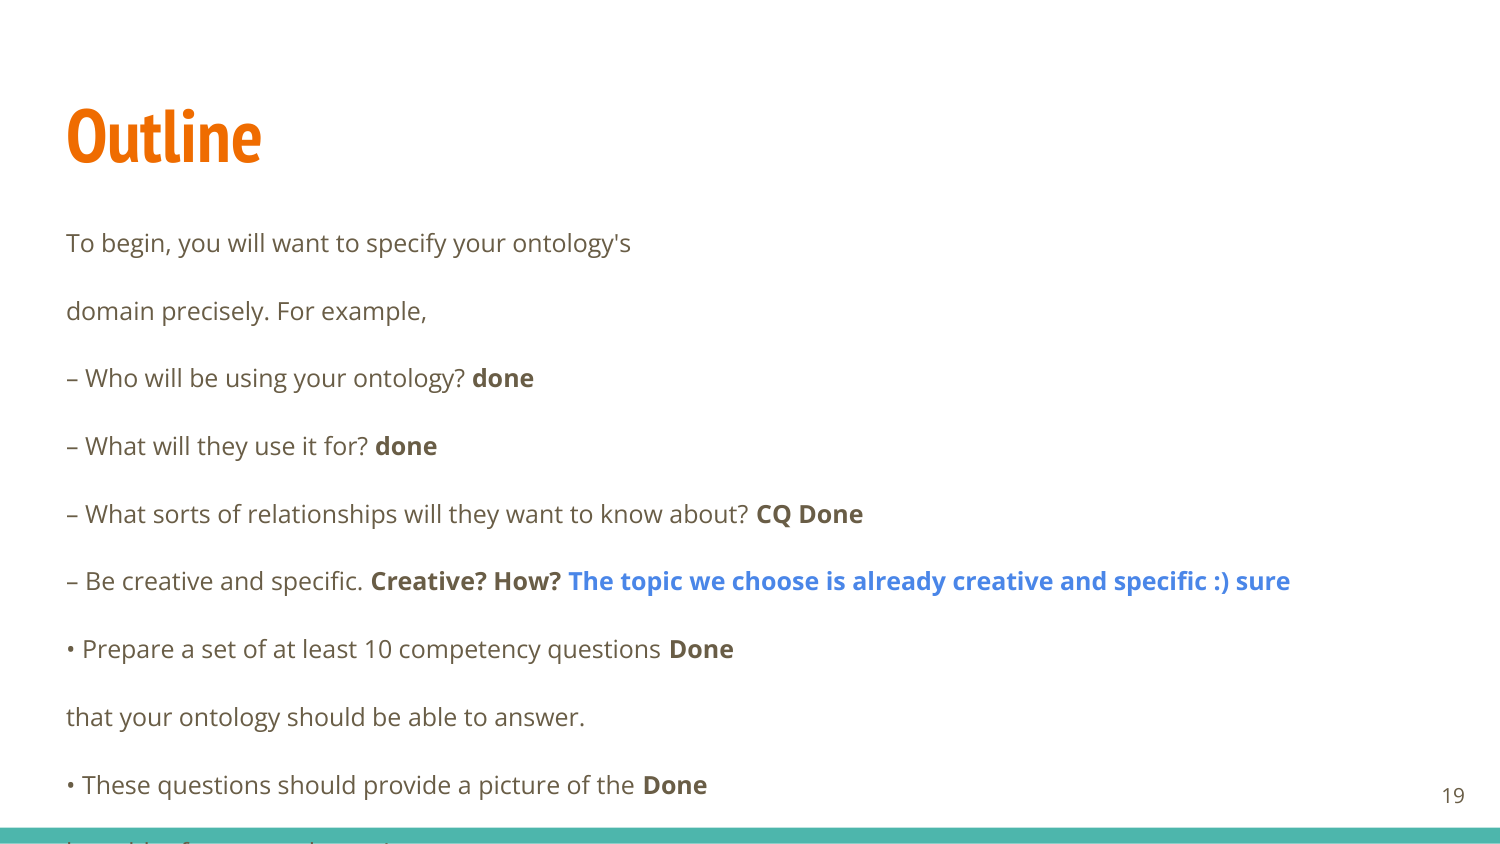

# Outline
To begin, you will want to specify your ontology's
domain precisely. For example,
– Who will be using your ontology? done
– What will they use it for? done
– What sorts of relationships will they want to know about? CQ Done
– Be creative and specific. Creative? How? The topic we choose is already creative and specific :) sure
• Prepare a set of at least 10 competency questions Done
that your ontology should be able to answer.
• These questions should provide a picture of the Done
breadth of your ontologaey's scope.
19